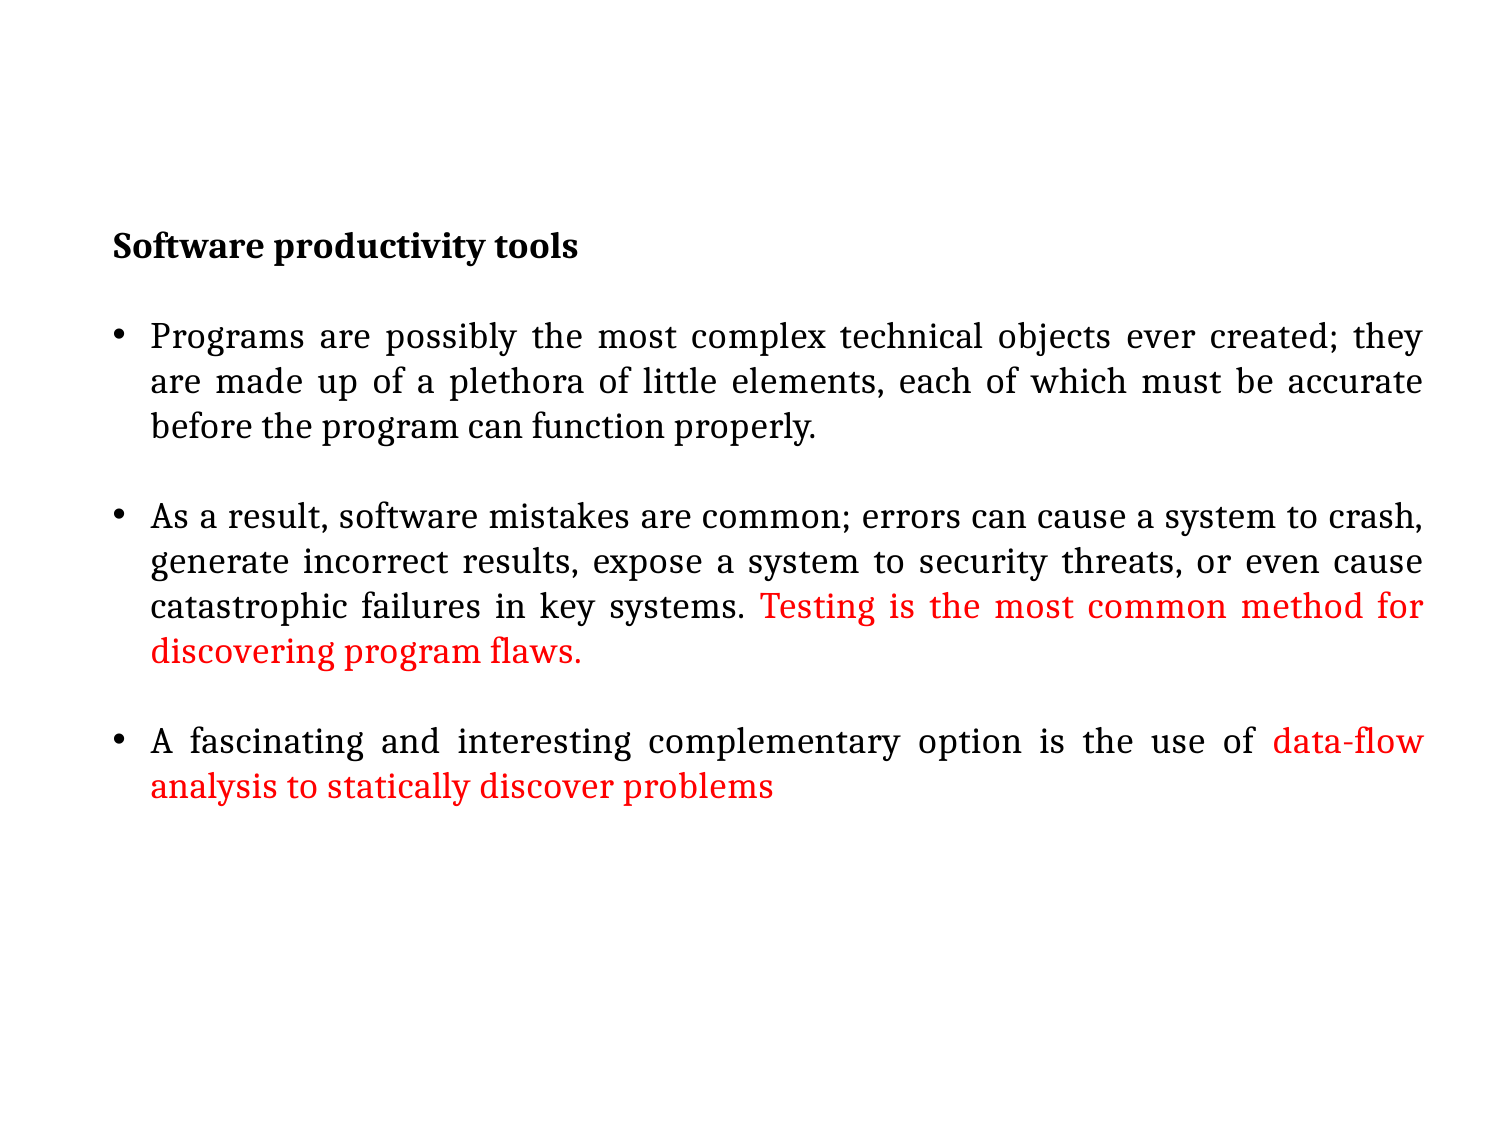

Software productivity tools

Programs are possibly the most complex technical objects ever created; they are made up of a plethora of little elements, each of which must be accurate before the program can function properly.

As a result, software mistakes are common; errors can cause a system to crash, generate incorrect results, expose a system to security threats, or even cause catastrophic failures in key systems. Testing is the most common method for discovering program flaws.

A fascinating and interesting complementary option is the use of data-flow analysis to statically discover problems